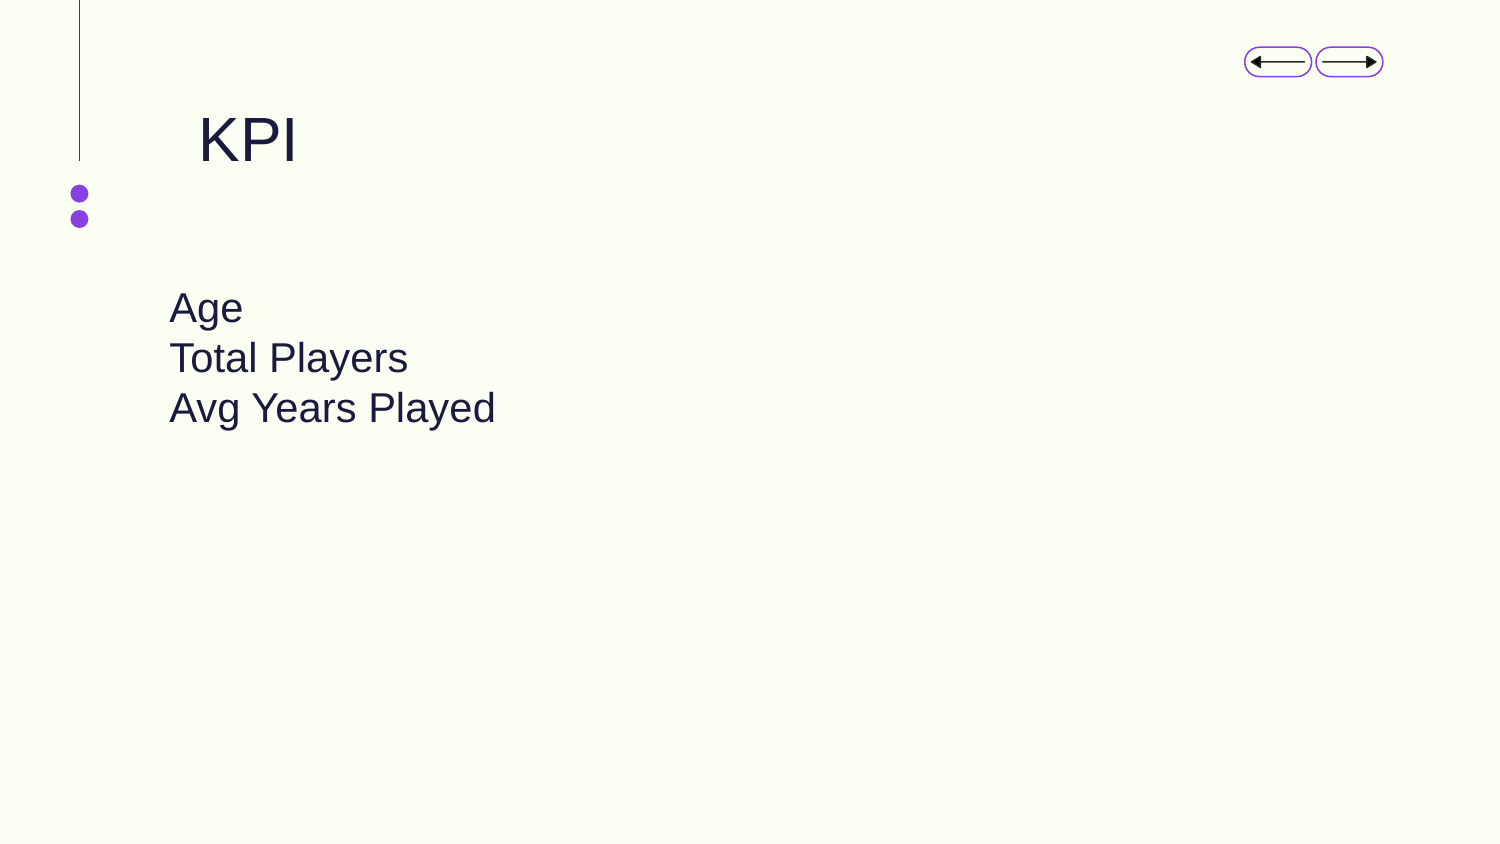

# KPI
Age
Total Players
Avg Years Played